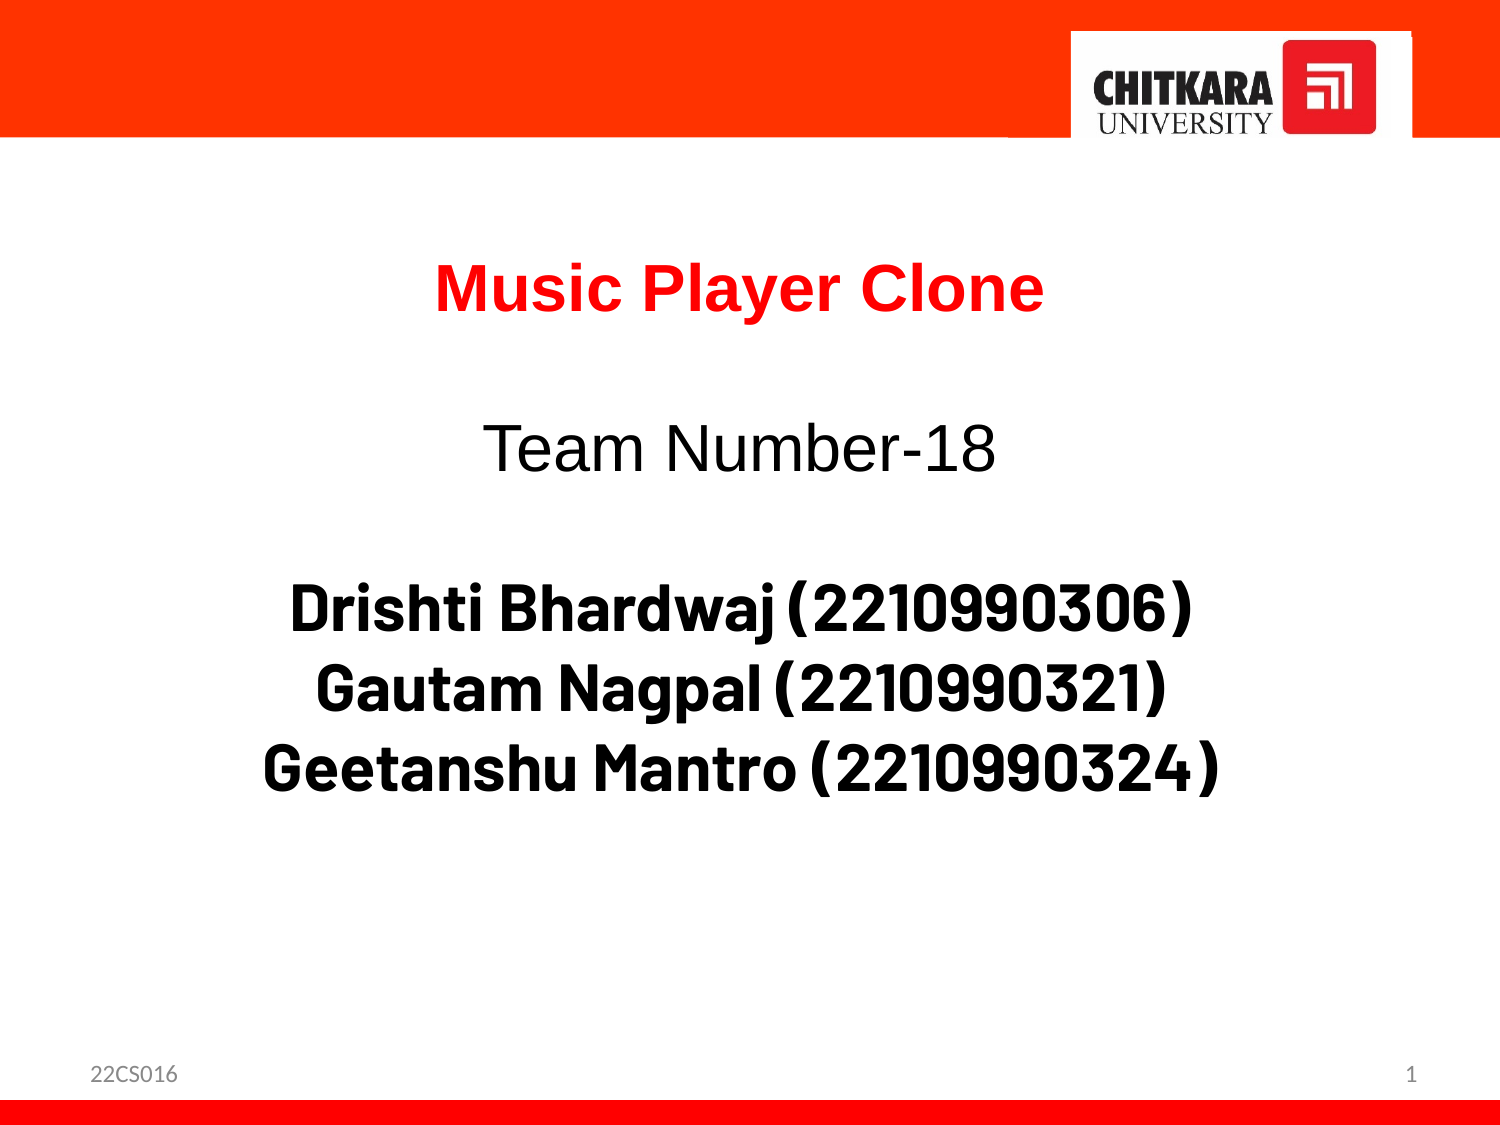

Music Player Clone

Team Number-18

Drishti Bhardwaj (2210990306)
Gautam Nagpal (2210990321)
Geetanshu Mantro (2210990324)
22CS016
1